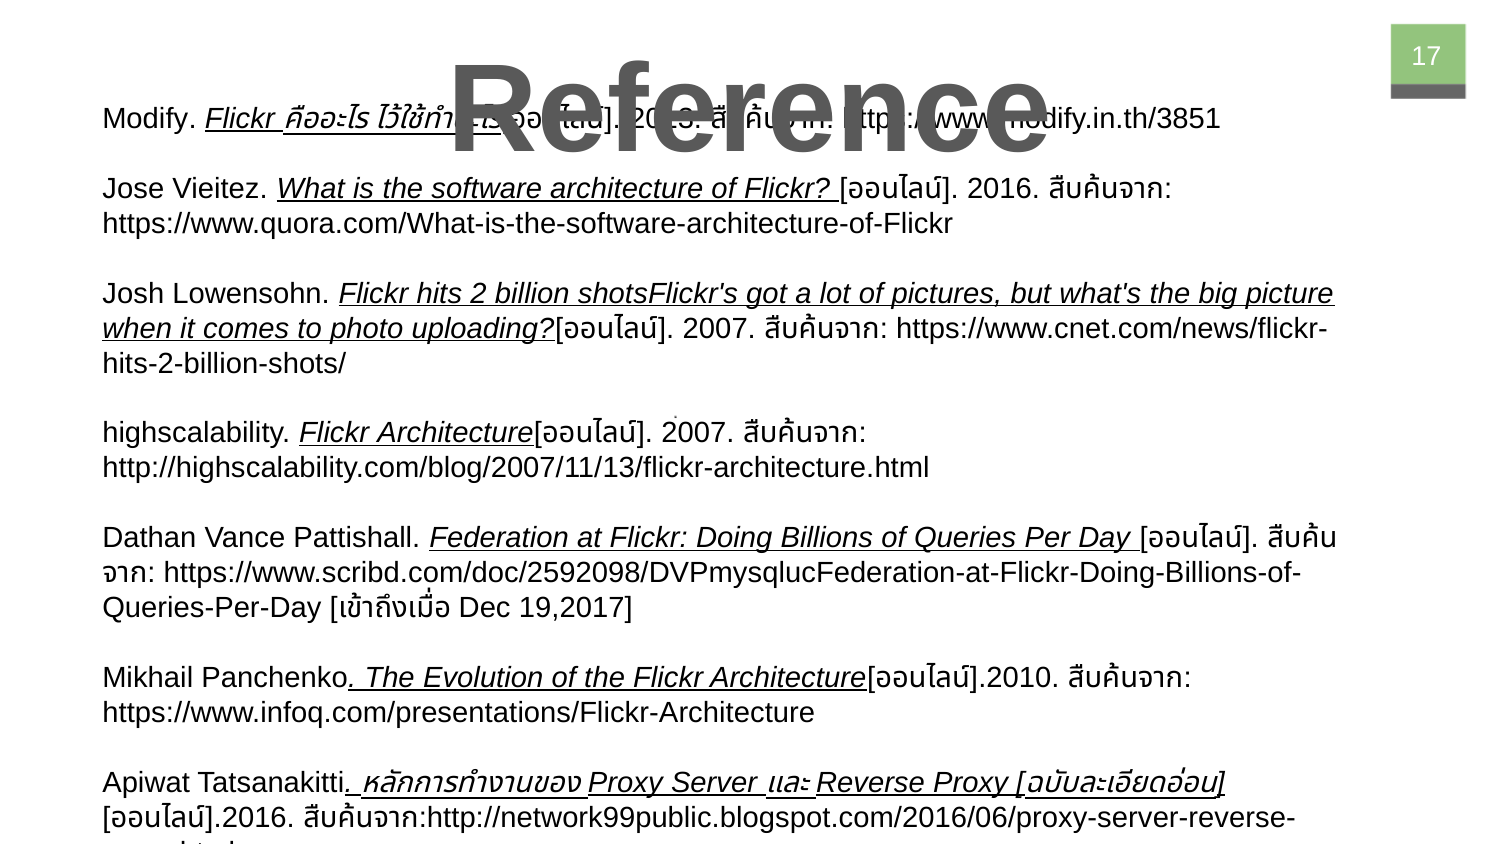

Reference
17
Modify. Flickr คืออะไร ไว้ใช้ทำอะไร[ออนไลน์]. 2013. สืบค้นจาก: https://www.modify.in.th/3851

Jose Vieitez. What is the software architecture of Flickr? [ออนไลน์]. 2016. สืบค้นจาก: https://www.quora.com/What-is-the-software-architecture-of-Flickr

Josh Lowensohn. Flickr hits 2 billion shotsFlickr's got a lot of pictures, but what's the big picture when it comes to photo uploading?[ออนไลน์]. 2007. สืบค้นจาก: https://www.cnet.com/news/flickr-hits-2-billion-shots/

highscalability. Flickr Architecture[ออนไลน์]. 2007. สืบค้นจาก: http://highscalability.com/blog/2007/11/13/flickr-architecture.html

Dathan Vance Pattishall. Federation at Flickr: Doing Billions of Queries Per Day [ออนไลน์]. สืบค้นจาก: https://www.scribd.com/doc/2592098/DVPmysqlucFederation-at-Flickr-Doing-Billions-of-Queries-Per-Day [เข้าถึงเมื่อ Dec 19,2017]

Mikhail Panchenko. The Evolution of the Flickr Architecture[ออนไลน์].2010. สืบค้นจาก: https://www.infoq.com/presentations/Flickr-Architecture

Apiwat Tatsanakitti. หลักการทำงานของ Proxy Server และ Reverse Proxy [ฉบับละเอียดอ่อน][ออนไลน์].2016. สืบค้นจาก:http://network99public.blogspot.com/2016/06/proxy-server-reverse-proxy.html